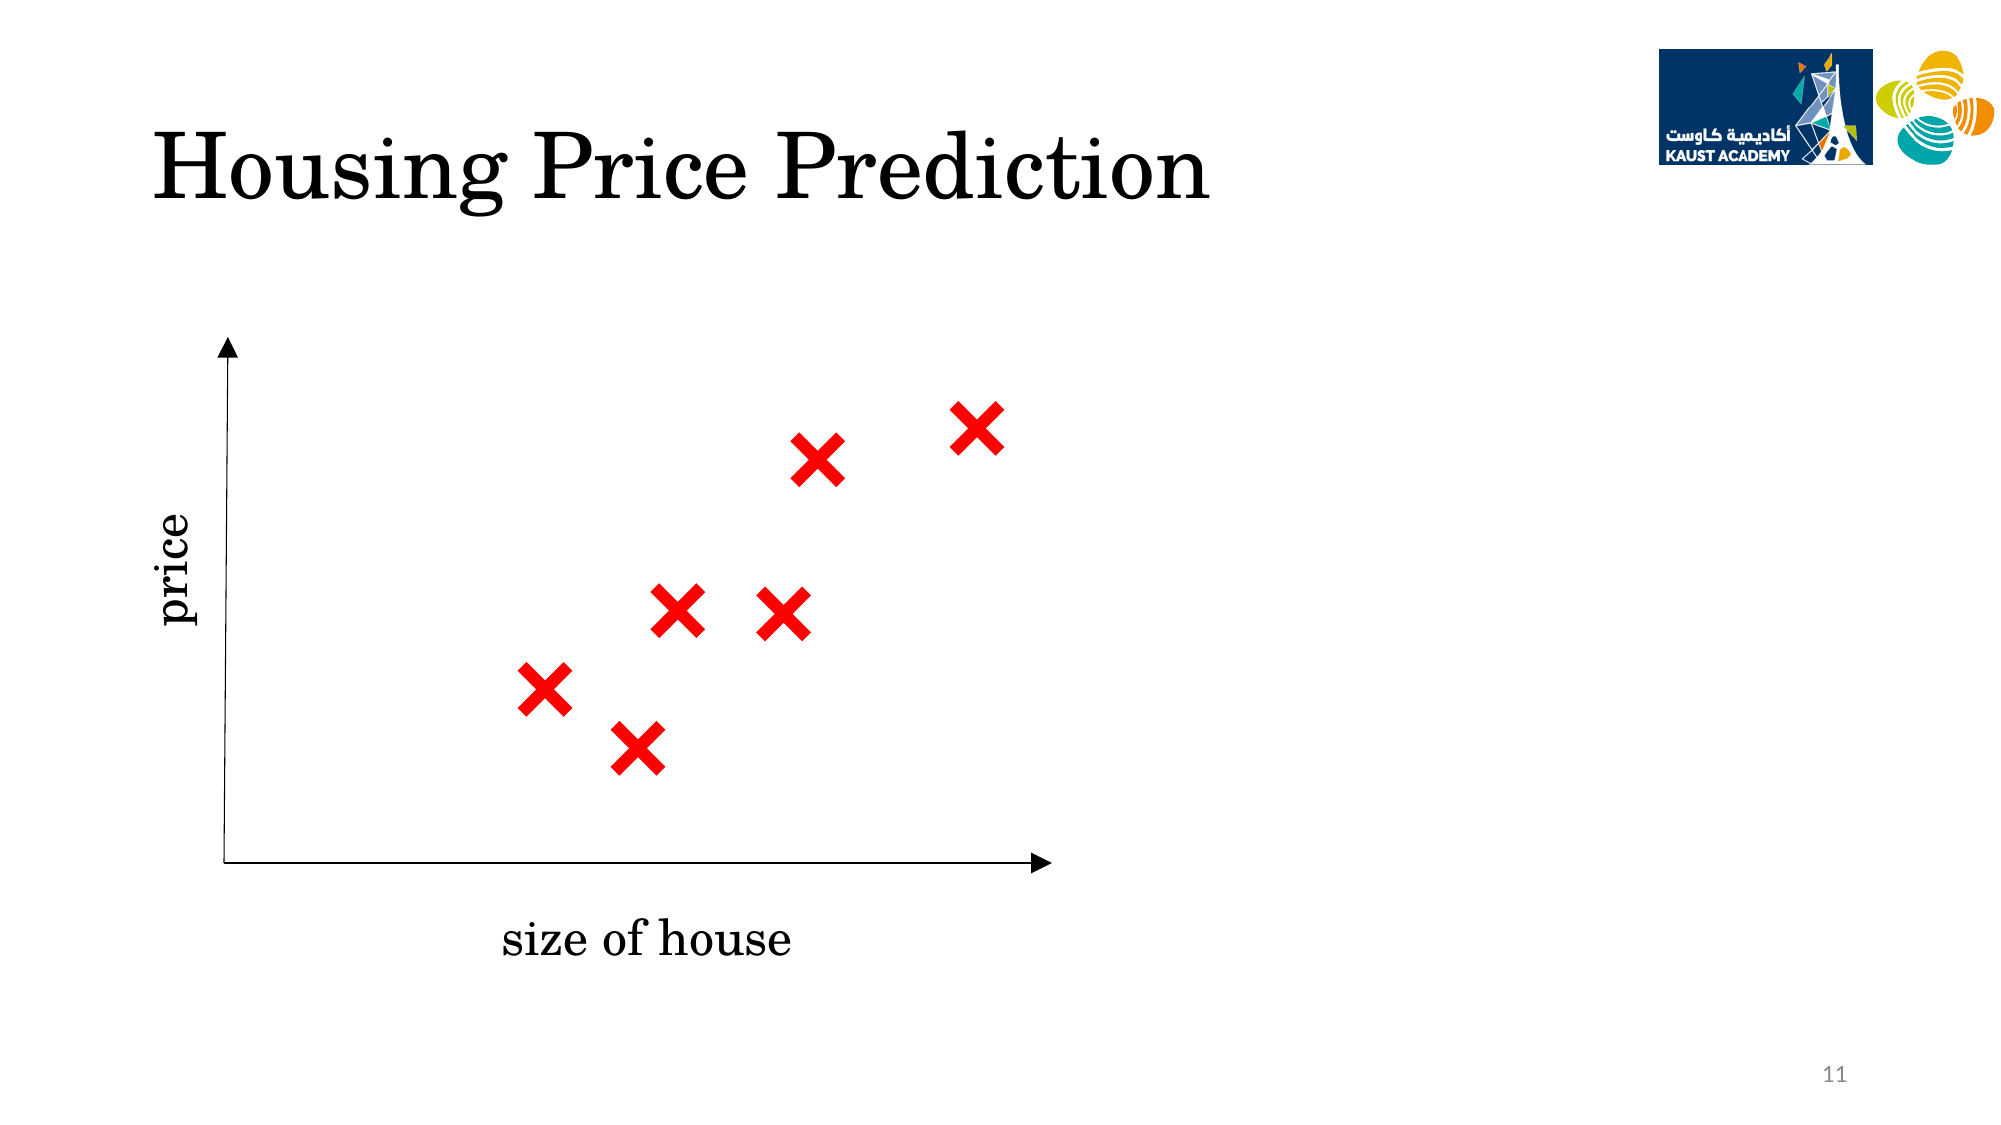

# Housing Price Prediction
price
size of house
11